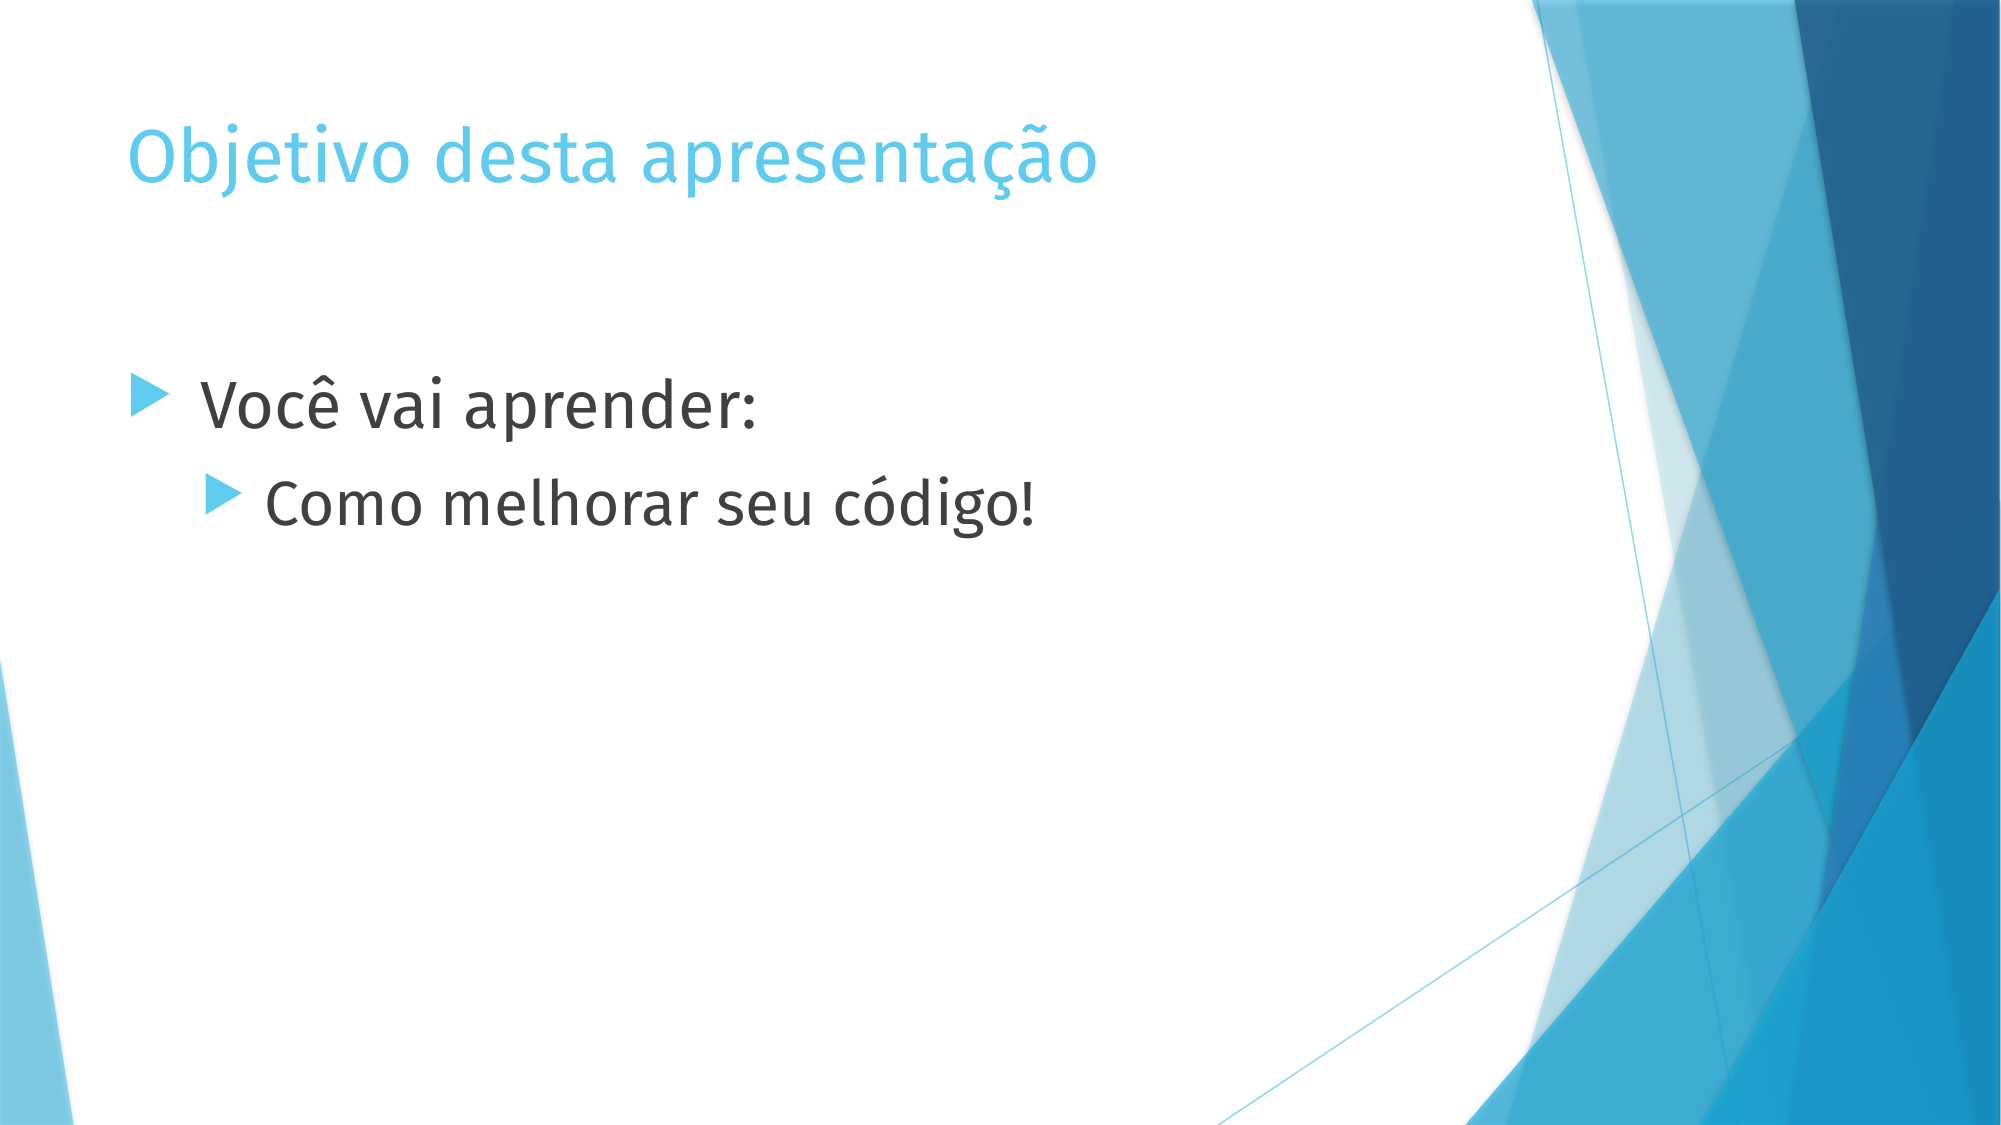

# Objetivo desta apresentação
 Você vai aprender:
 Como melhorar seu código!